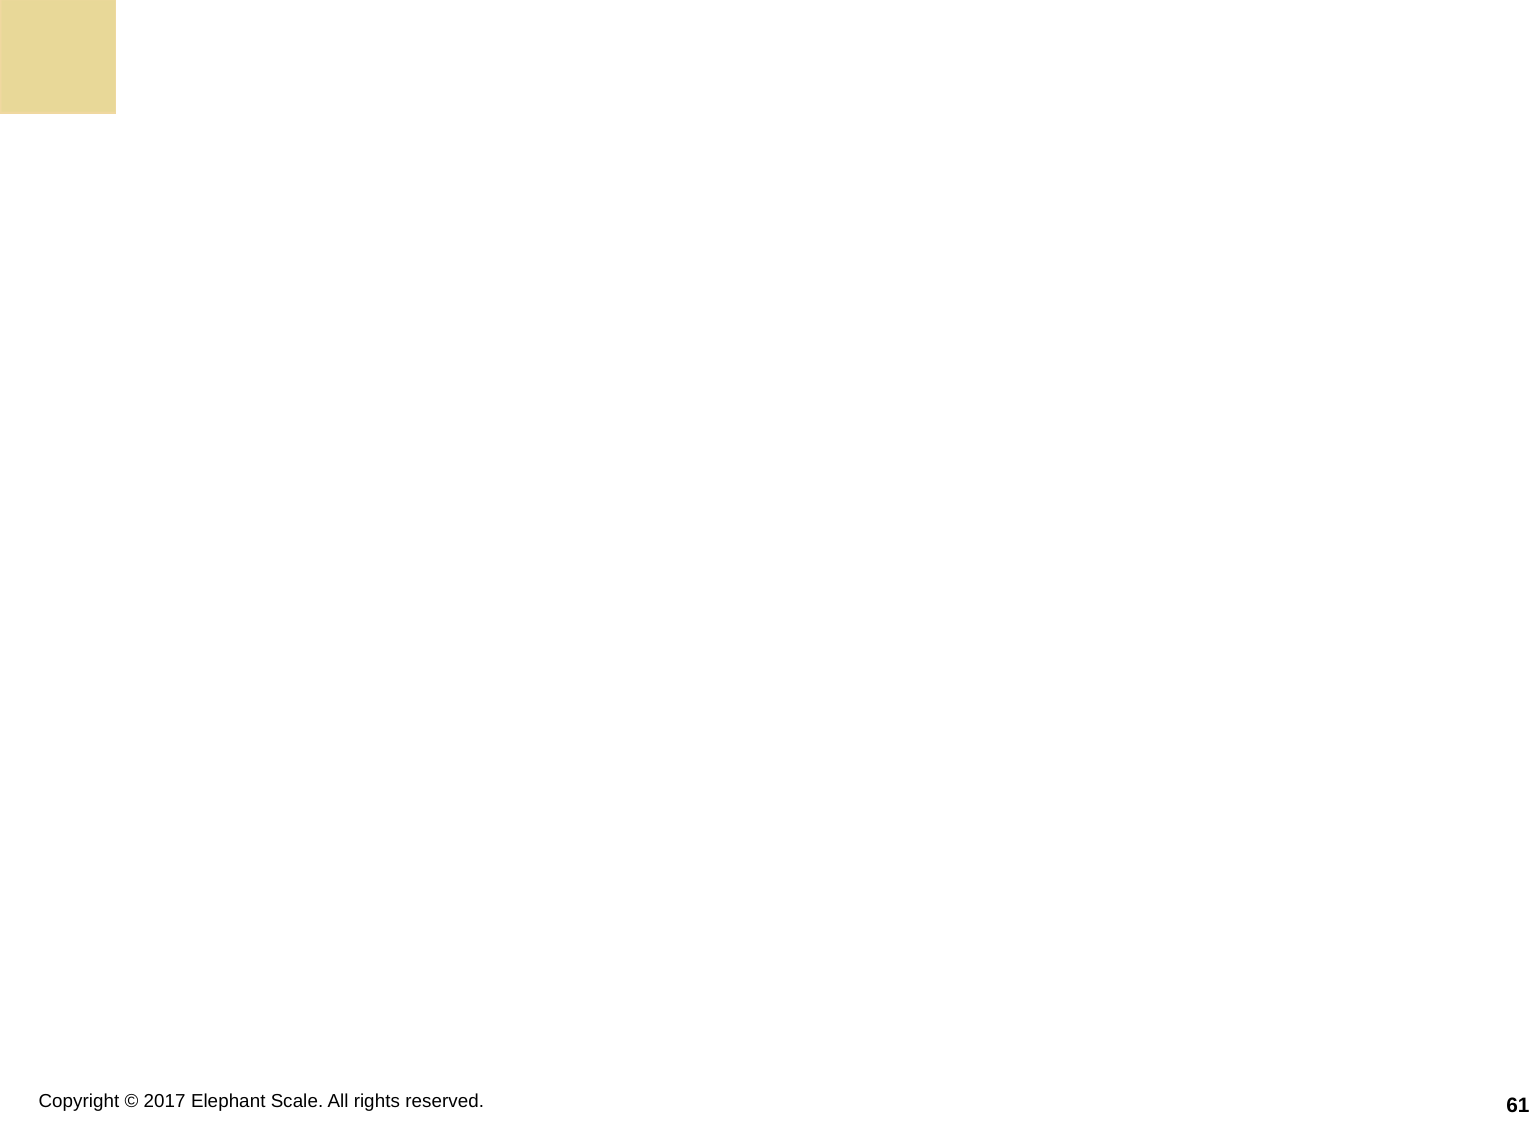

#

61
Copyright © 2017 Elephant Scale. All rights reserved.